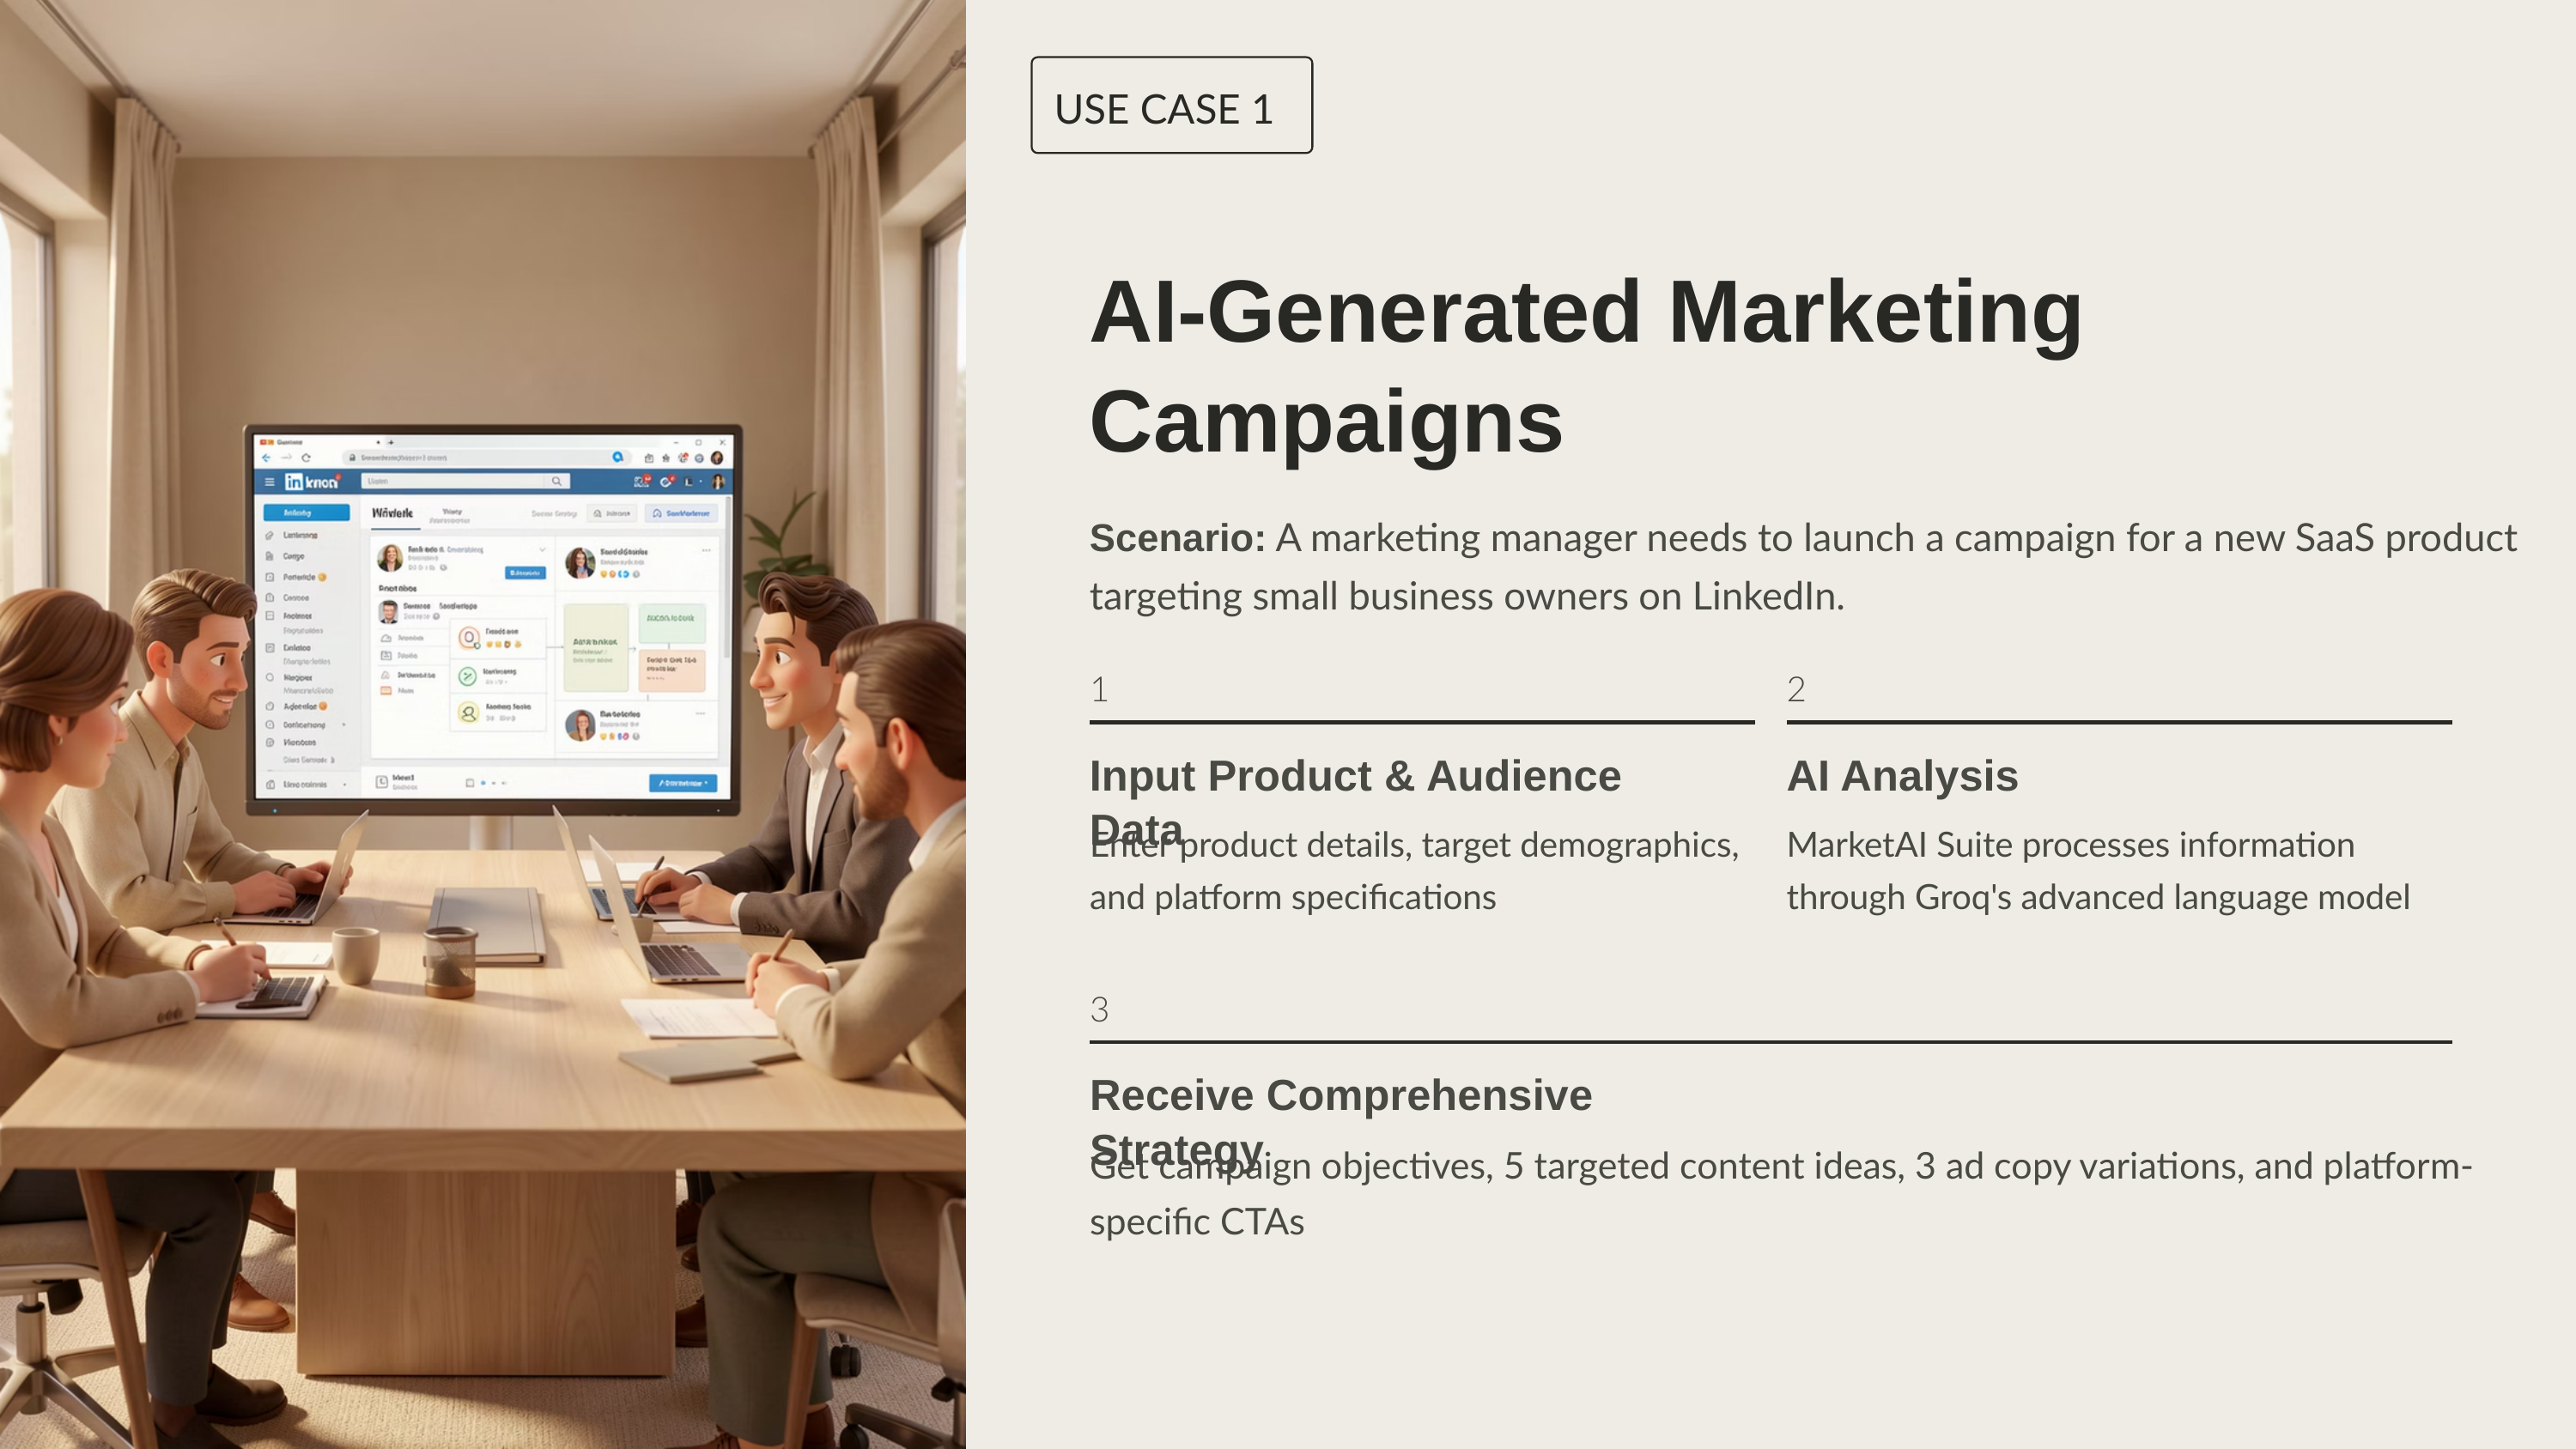

USE CASE 1
AI-Generated Marketing Campaigns
Scenario: A marketing manager needs to launch a campaign for a new SaaS product targeting small business owners on LinkedIn.
1
2

Input Product & Audience Data
AI Analysis
Enter product details, target demographics, and platform specifications
MarketAI Suite processes information through Groq's advanced language model
3

Receive Comprehensive Strategy
Get campaign objectives, 5 targeted content ideas, 3 ad copy variations, and platform-specific CTAs